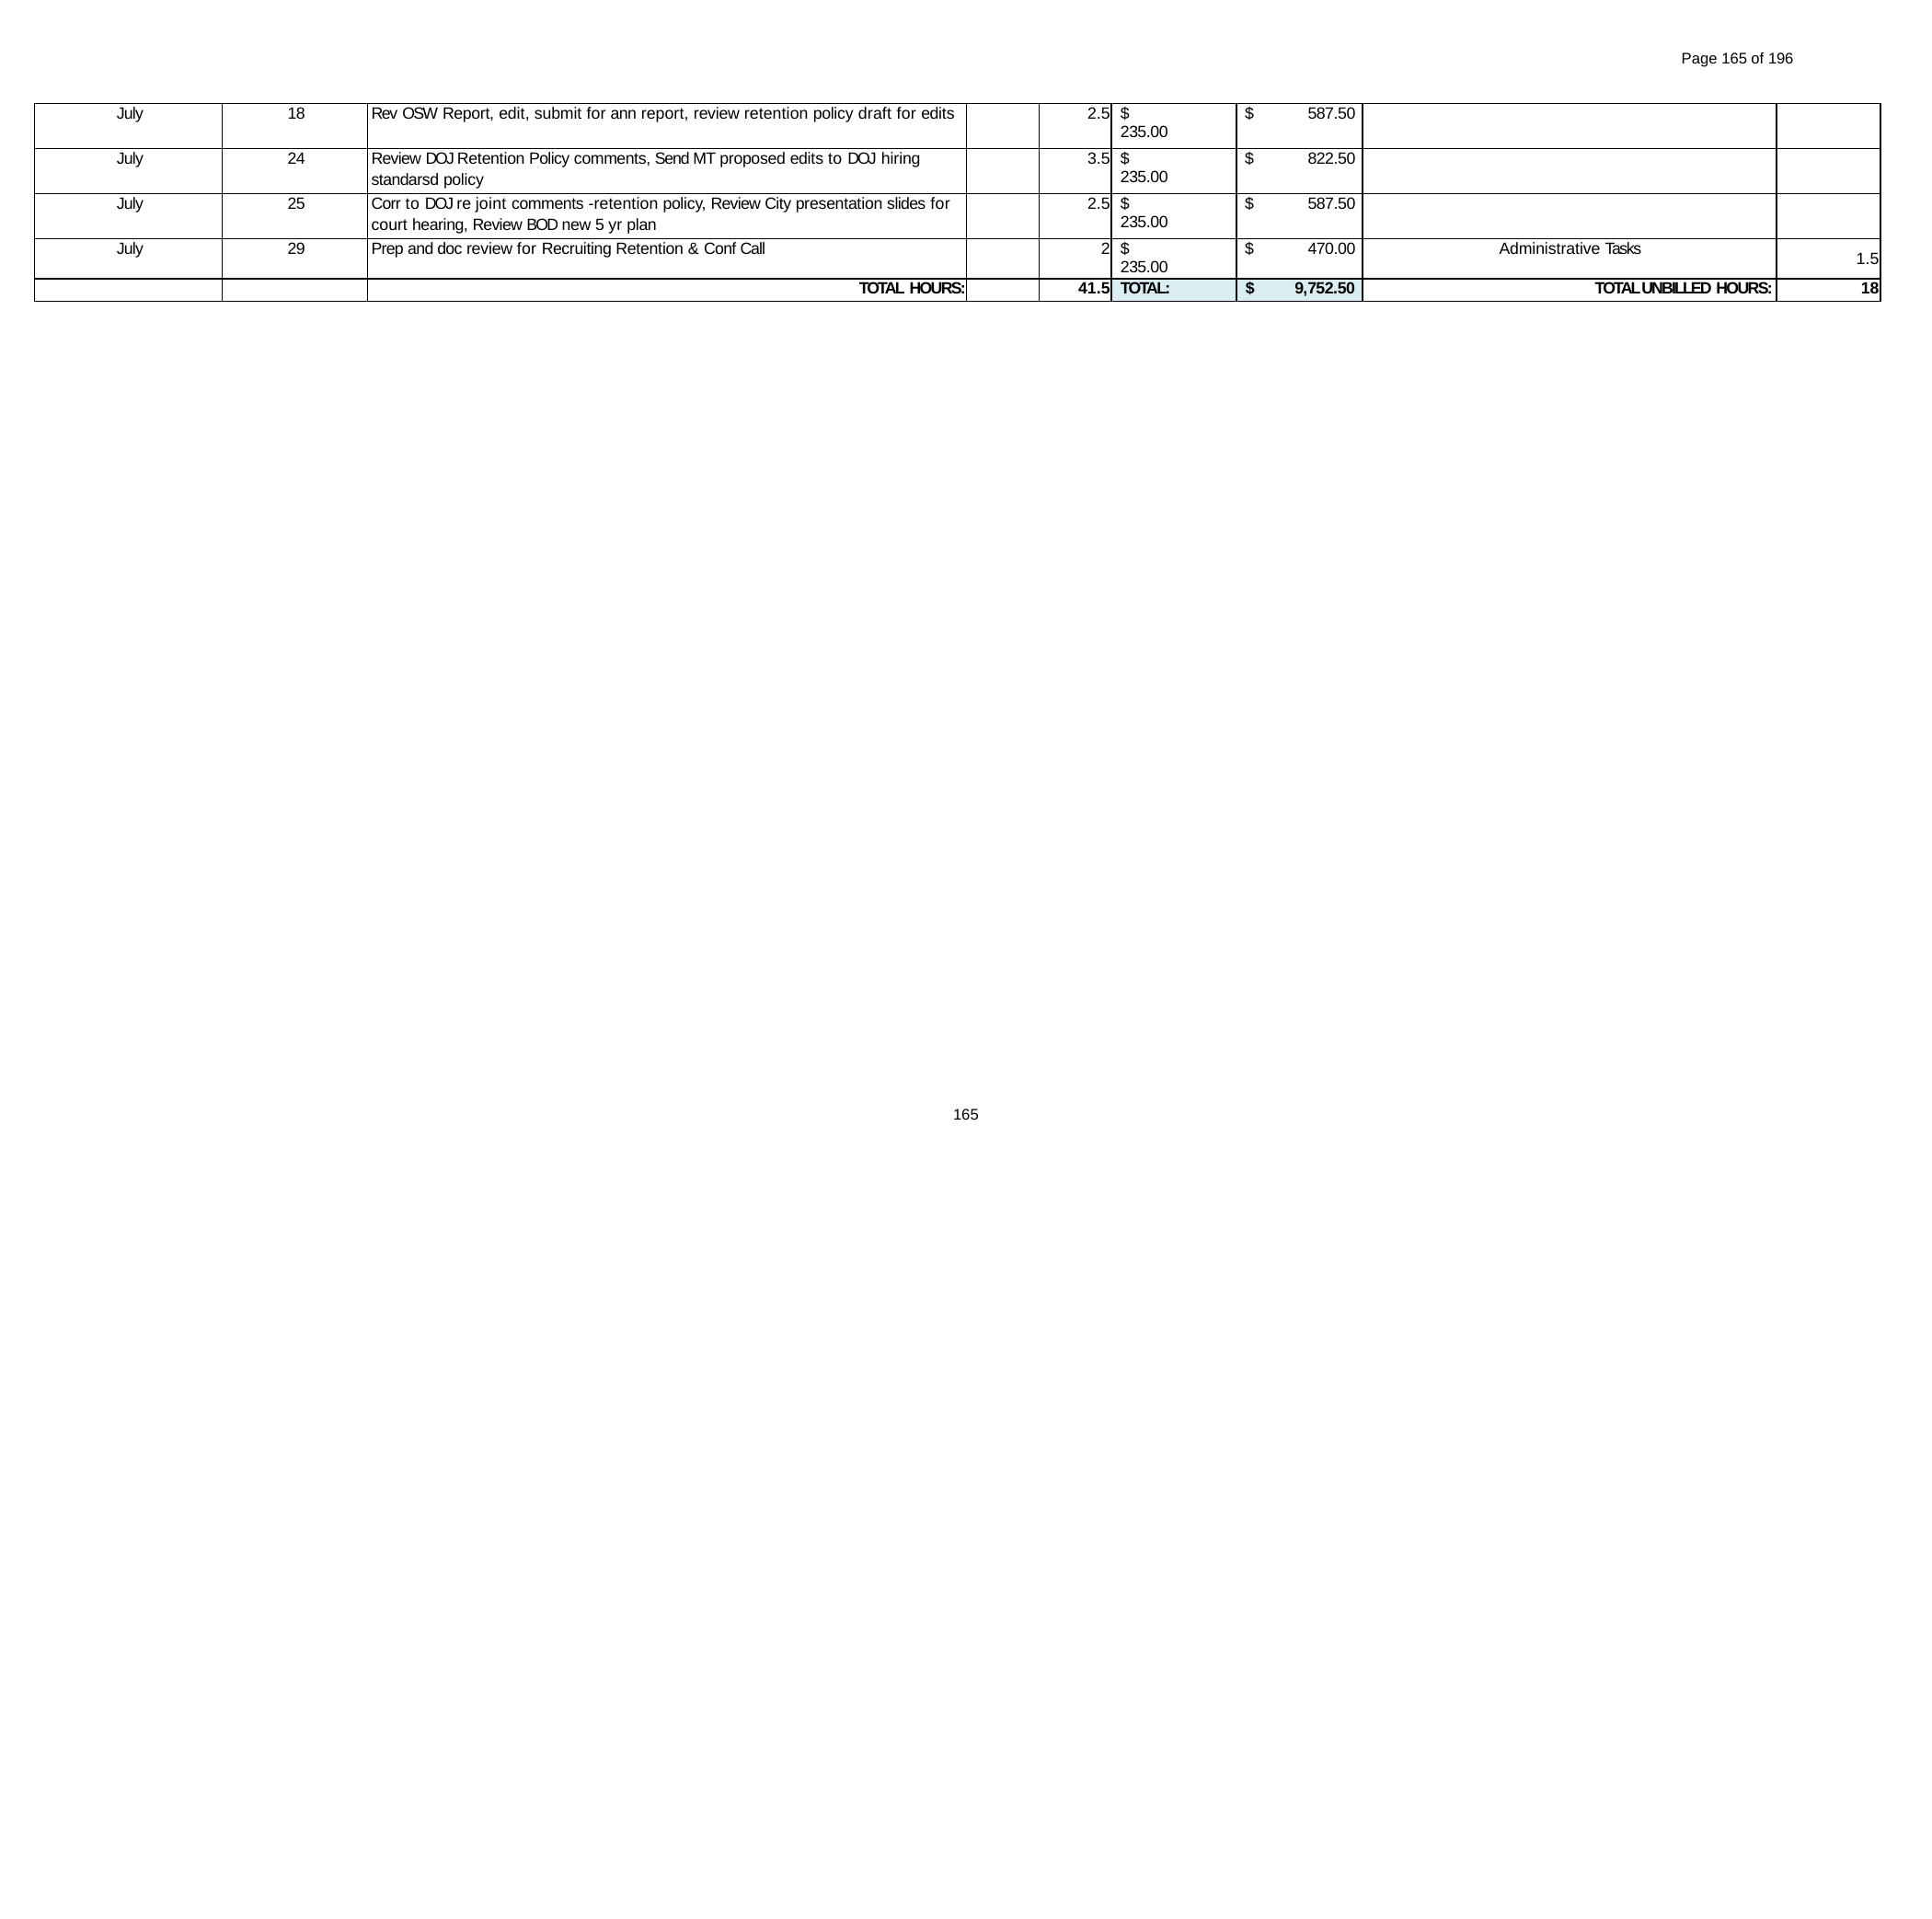

Page 165 of 196
| July | 18 | Rev OSW Report, edit, submit for ann report, review retention policy draft for edits |  | 2.5 | $ 235.00 | $ 587.50 |  |  |
| --- | --- | --- | --- | --- | --- | --- | --- | --- |
| July | 24 | Review DOJ Retention Policy comments, Send MT proposed edits to DOJ hiring standarsd policy |  | 3.5 | $ 235.00 | $ 822.50 |  |  |
| July | 25 | Corr to DOJ re joint comments -retention policy, Review City presentation slides for court hearing, Review BOD new 5 yr plan |  | 2.5 | $ 235.00 | $ 587.50 |  |  |
| July | 29 | Prep and doc review for Recruiting Retention & Conf Call |  | 2 | $ 235.00 | $ 470.00 | Administrative Tasks | 1.5 |
|  |  | TOTAL HOURS: |  | 41.5 | TOTAL: | $ 9,752.50 | TOTAL UNBILLED HOURS: | 18 |
165